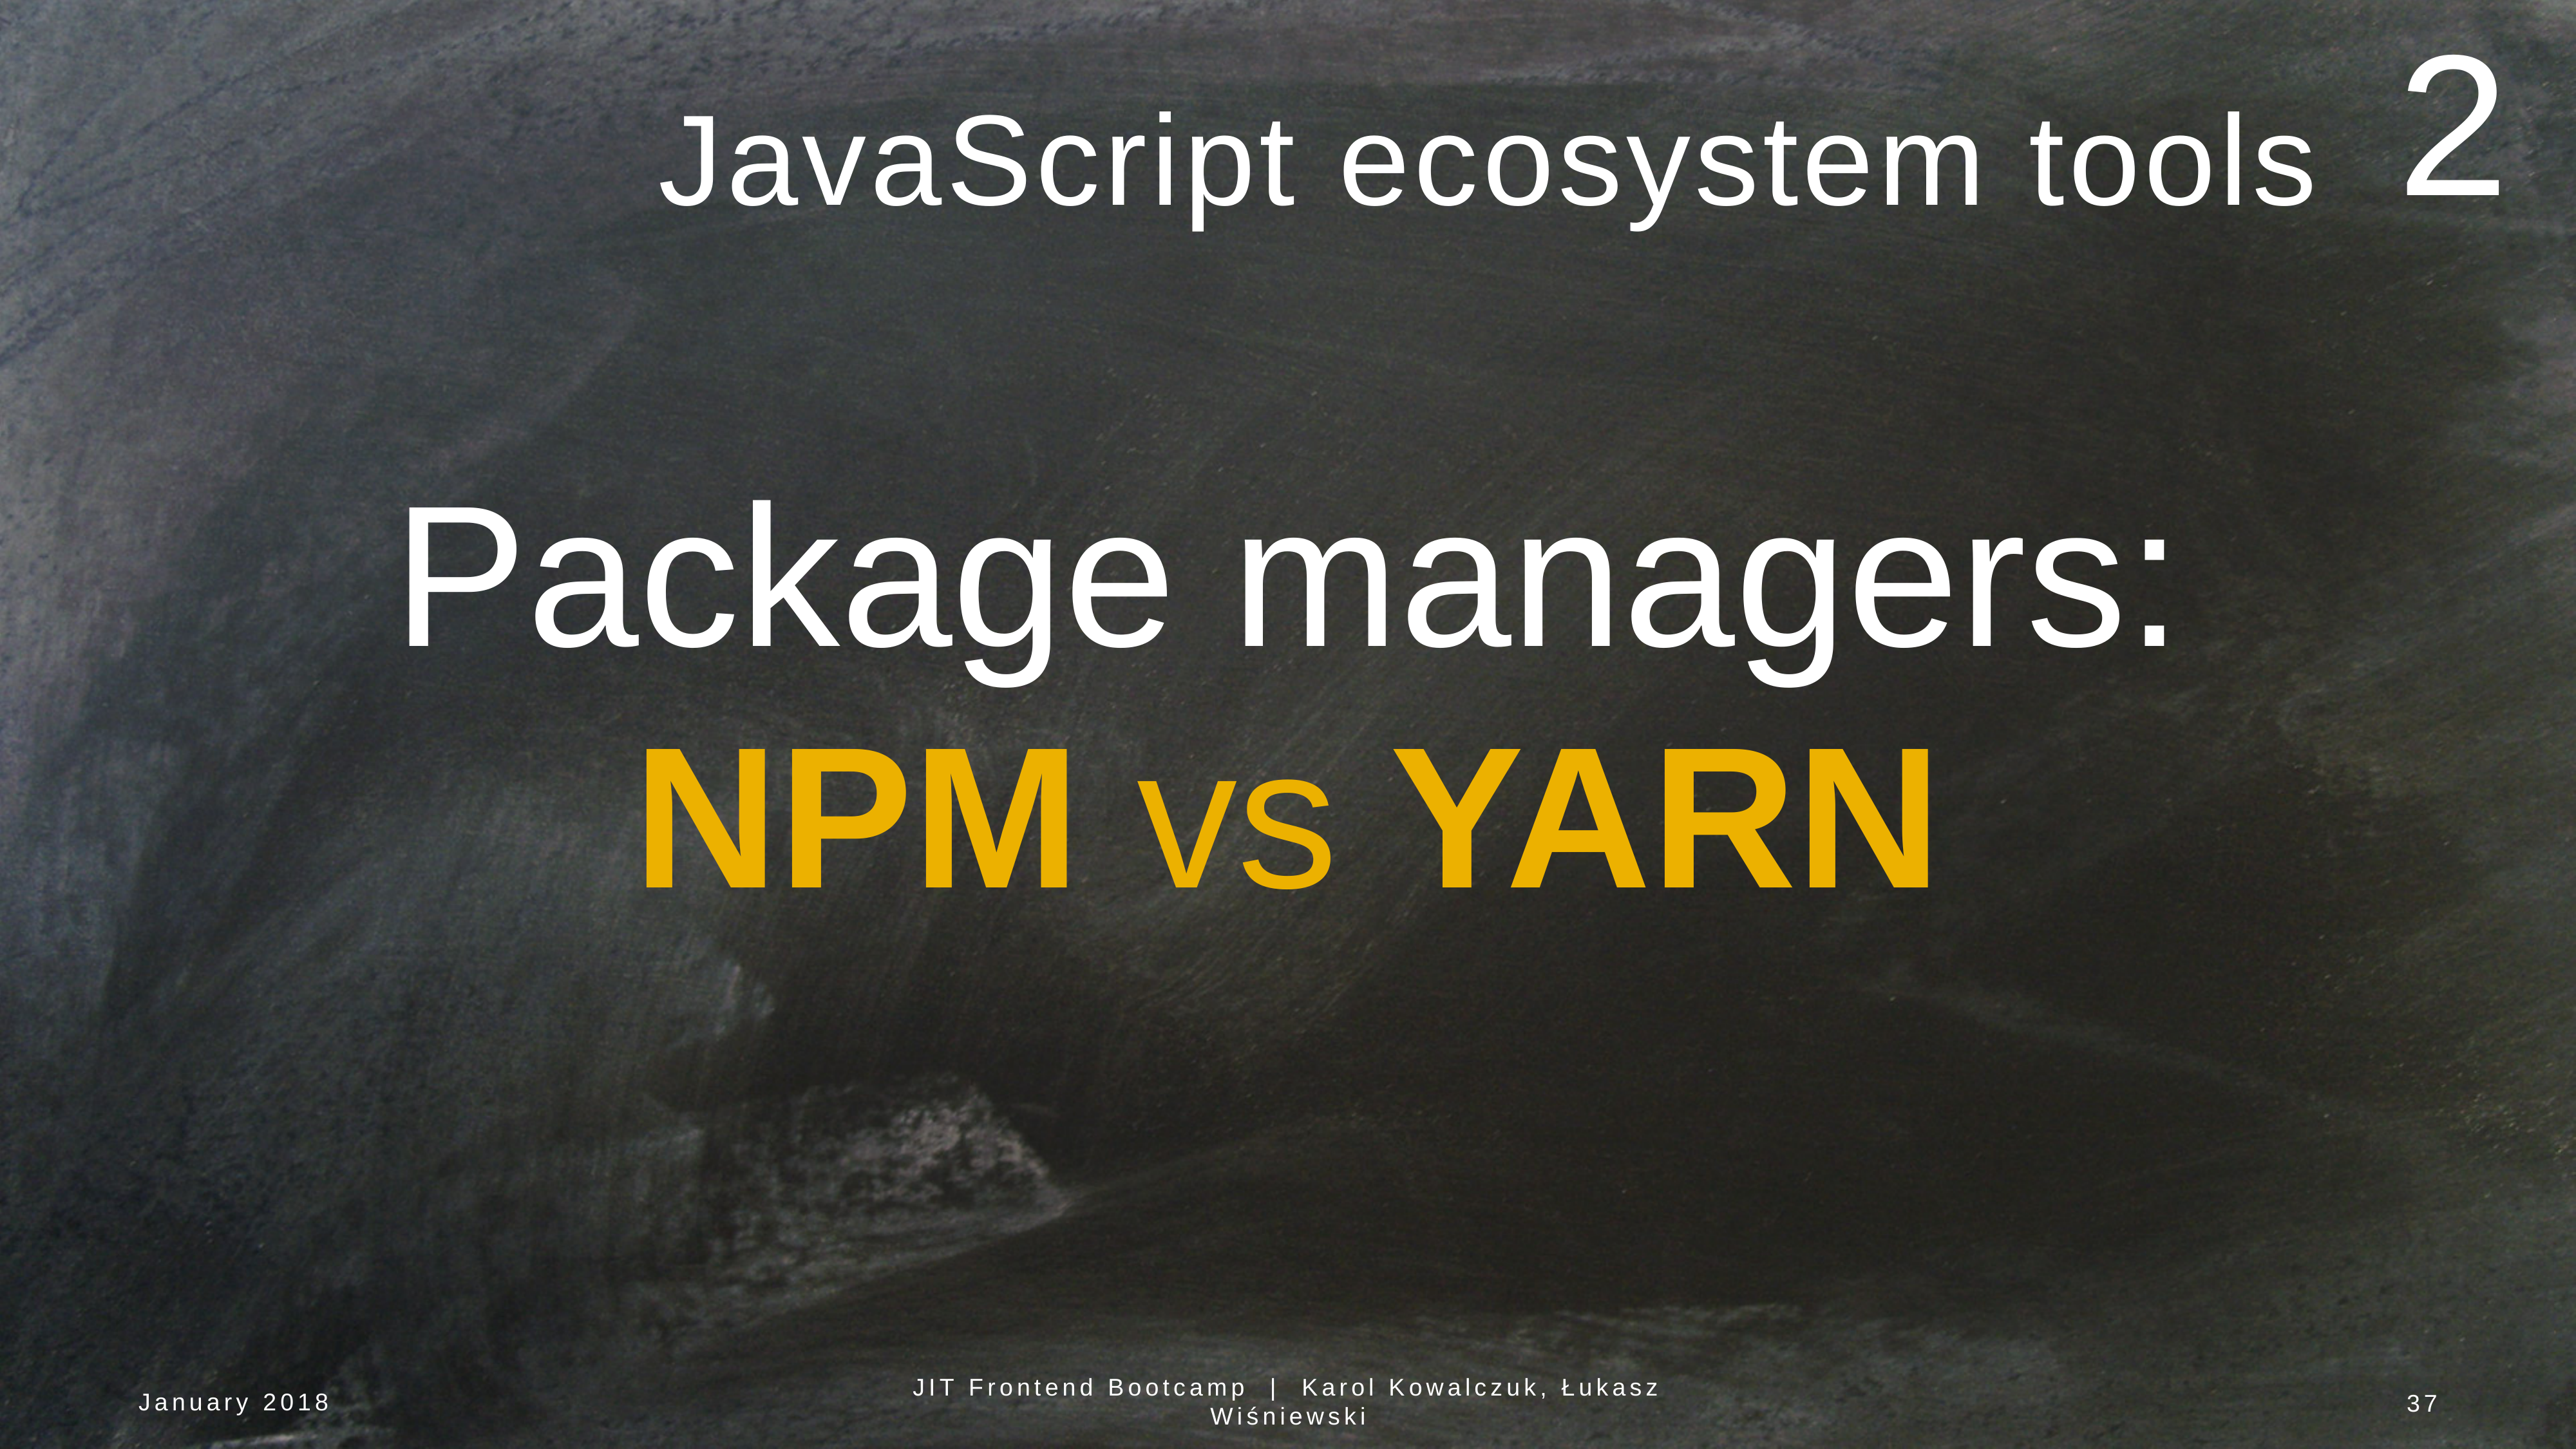

2
# JavaScript ecosystem tools
Package managers:
NPM vs YARN
January 2018
JIT Frontend Bootcamp  |  Karol Kowalczuk, Łukasz Wiśniewski
37